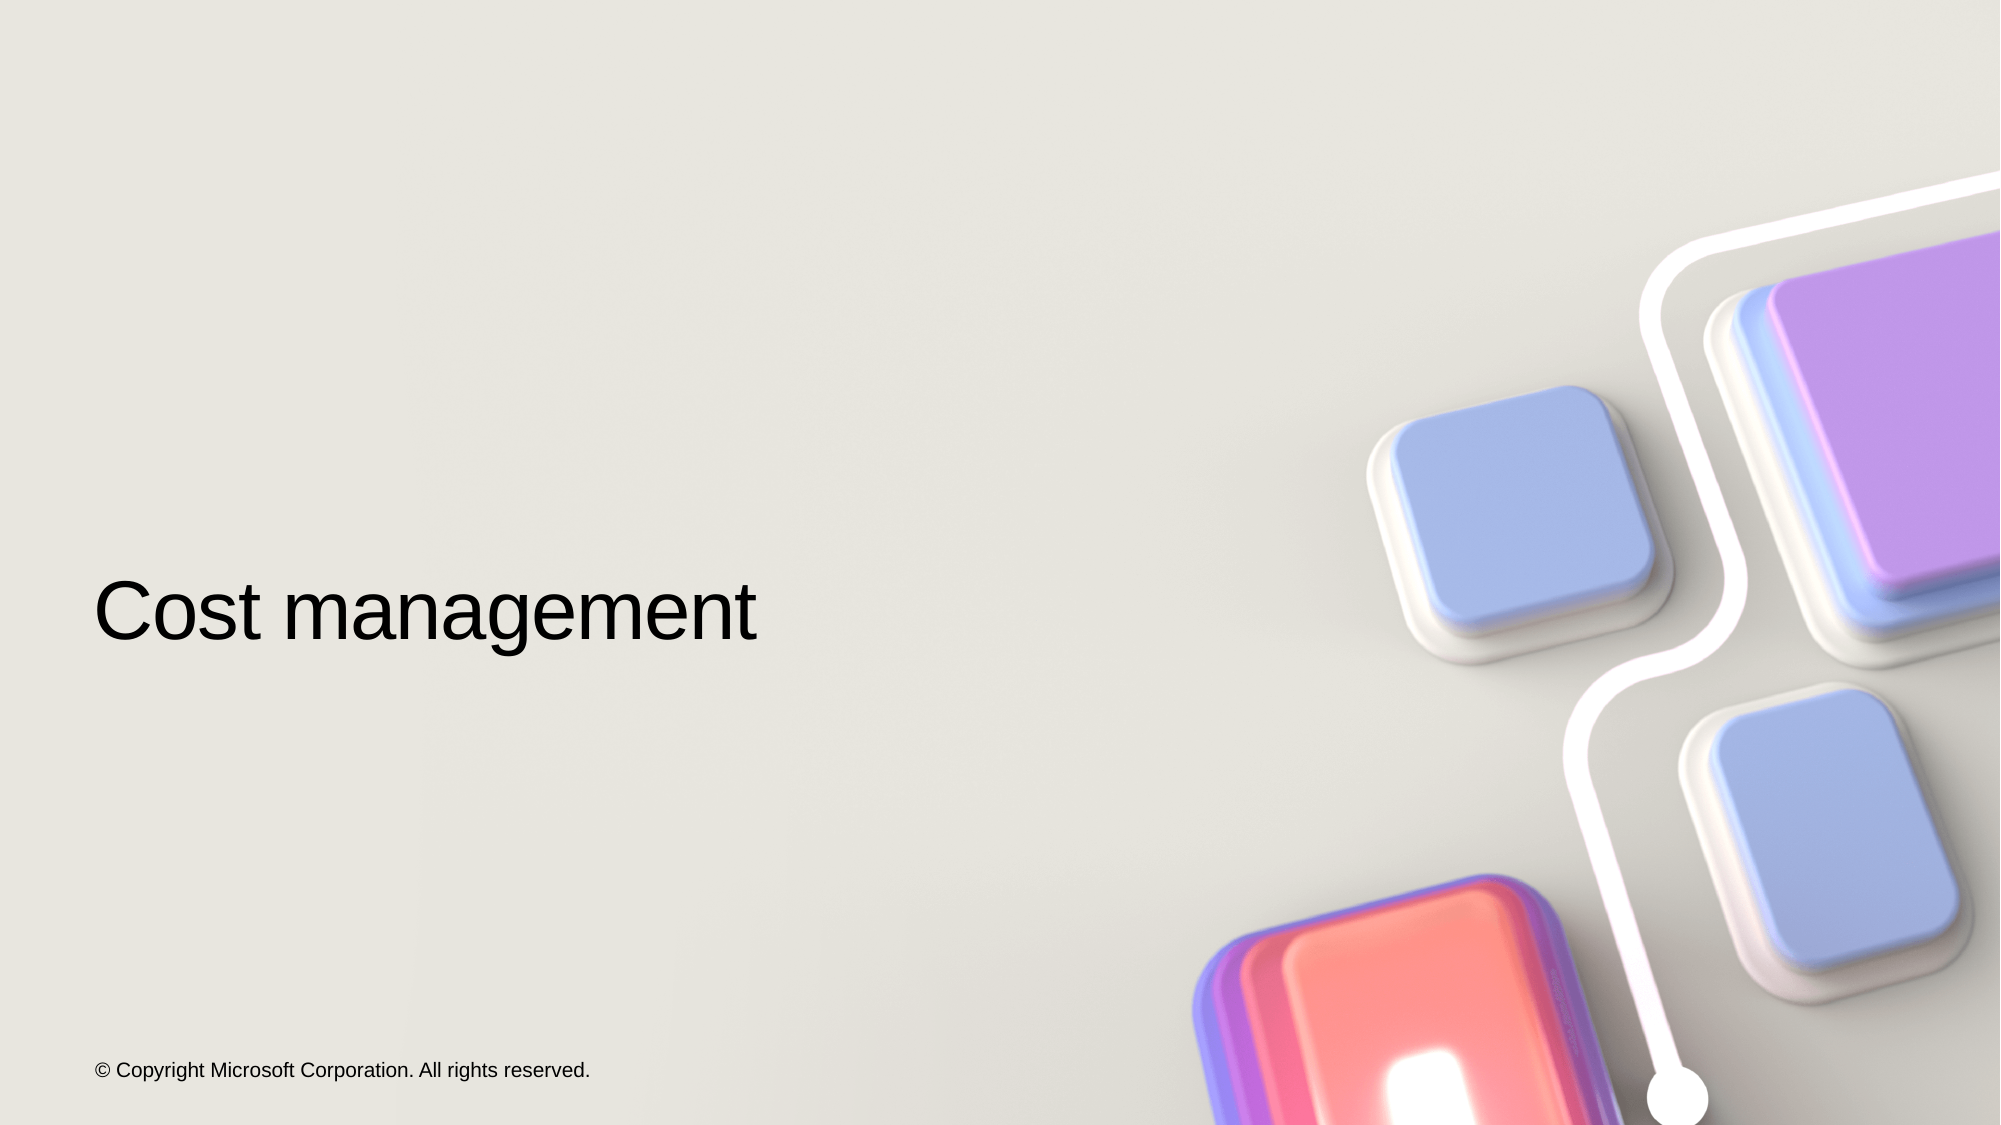

# Cost management
© Copyright Microsoft Corporation. All rights reserved.